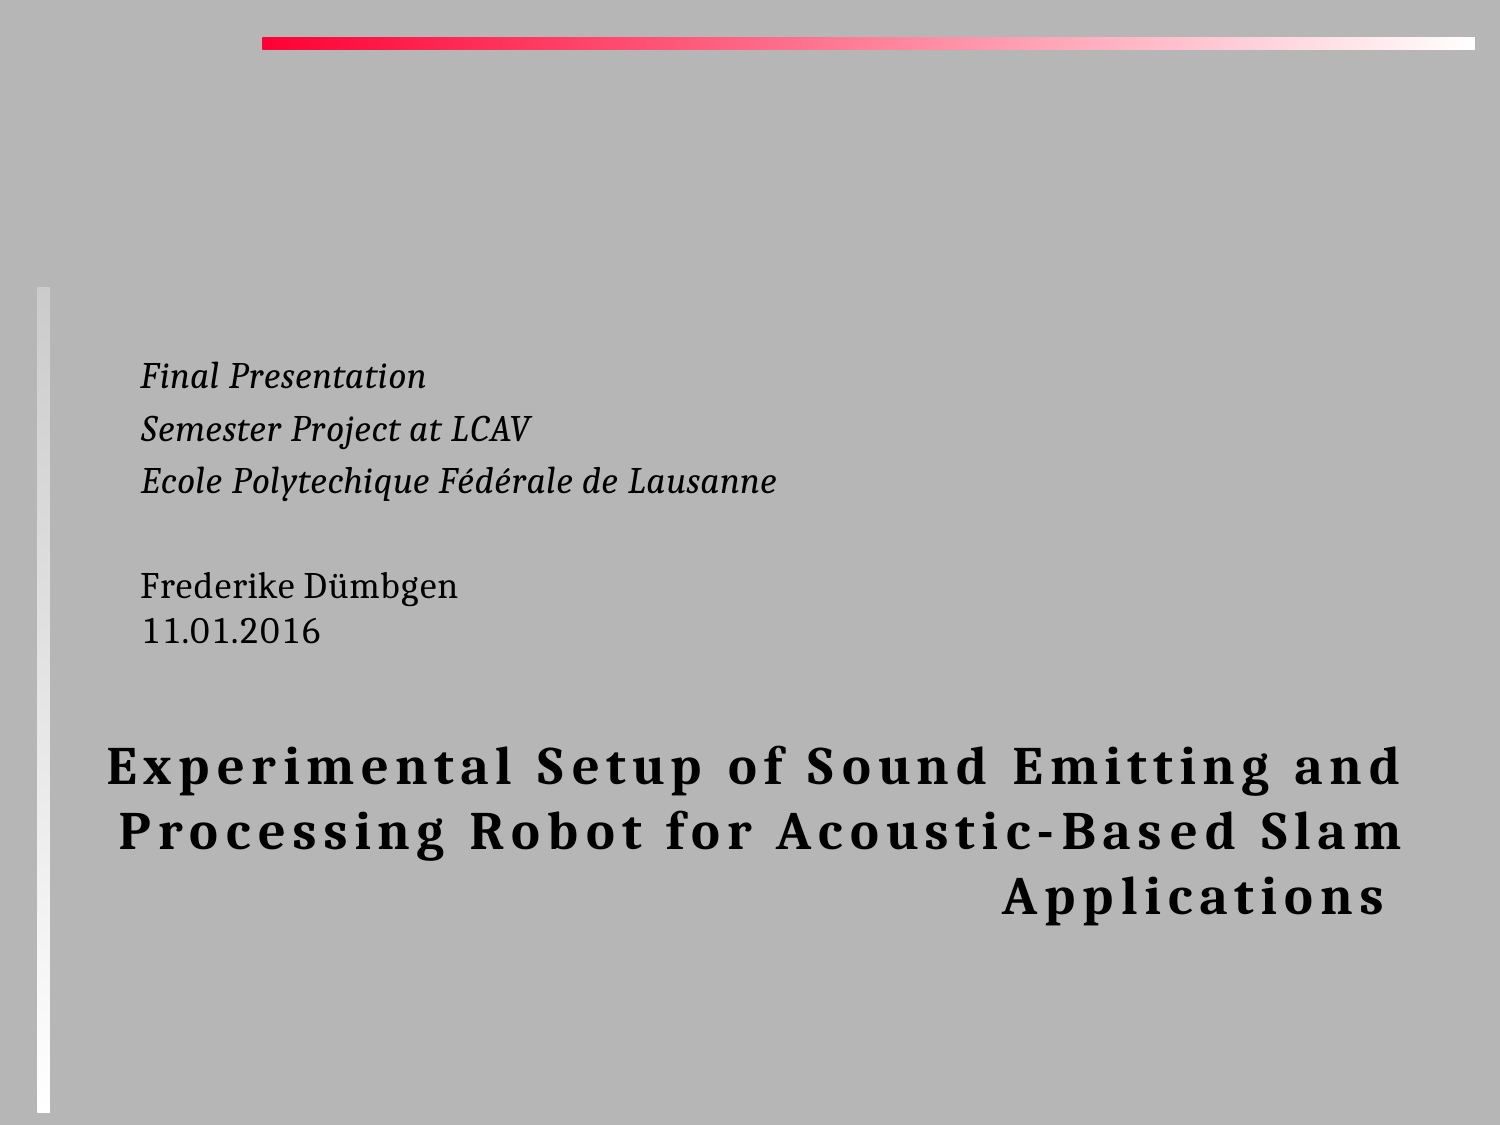

Final Presentation
Semester Project at LCAV
Ecole Polytechique Fédérale de Lausanne

Frederike Dümbgen
11.01.2016
# Experimental Setup of Sound Emitting and Processing Robot for Acoustic-Based Slam Applications